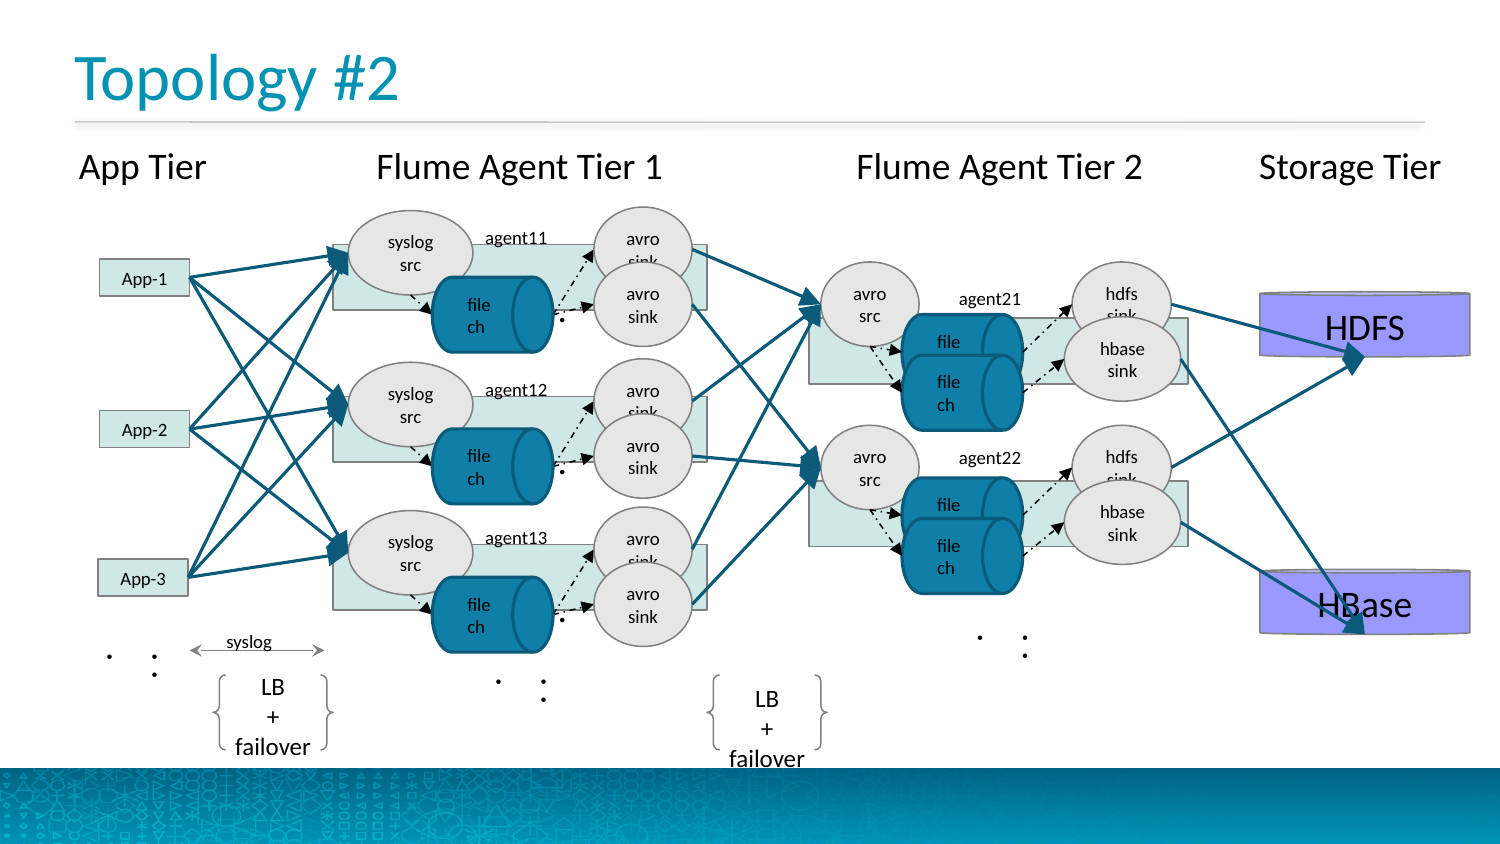

Topology #2
App Tier
Flume Agent Tier 1
Flume Agent Tier 2
Storage Tier
avro
sink
syslog
src
agent11

App-1
avro
src
hdfs
sink
avro
sink
file
ch
. . .
agent21
HDFS
file
ch
hbase
sink

file
ch
avro
sink
syslog
src
agent12

App-2
avro
sink
avro
src
hdfs
sink
file
ch
. . .
agent22
file
ch
hbase
sink

avro
sink
syslog
src
agent13
file
ch

App-3
avro
sink
HBase
file
ch
. . .
. . .
. . .
syslog
. . .
LB
+
failover

LB
+
failover